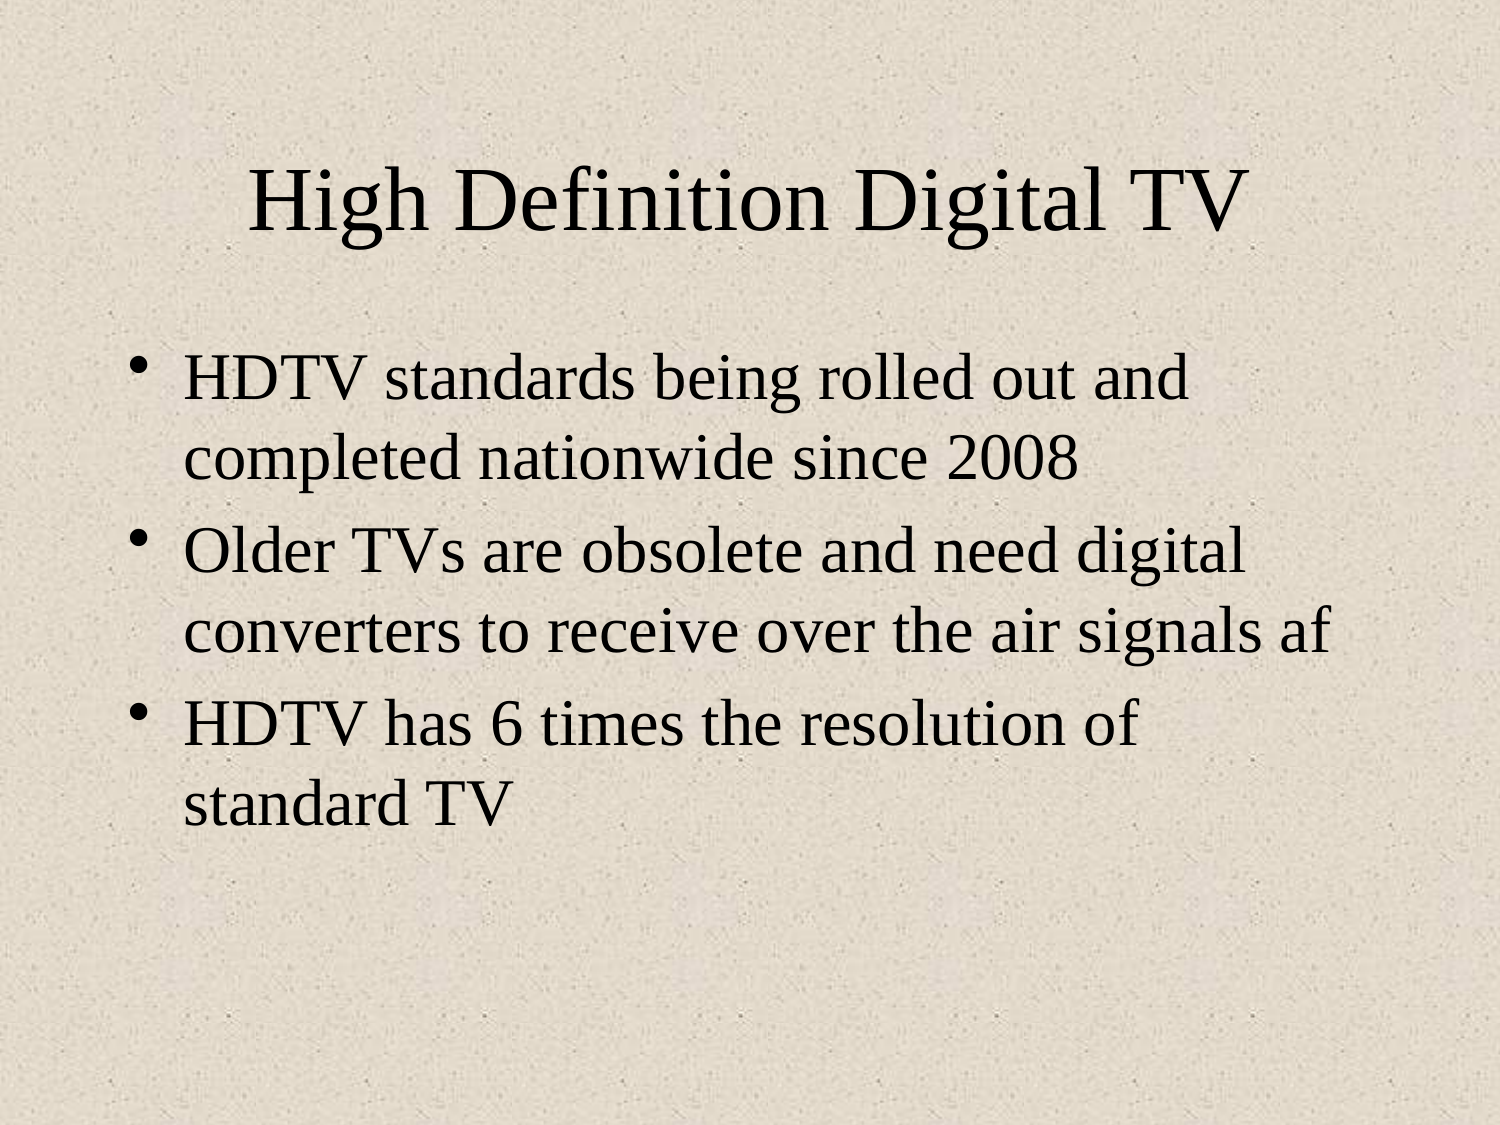

# High Definition Digital TV
HDTV standards being rolled out and completed nationwide since 2008
Older TVs are obsolete and need digital converters to receive over the air signals af
HDTV has 6 times the resolution of standard TV